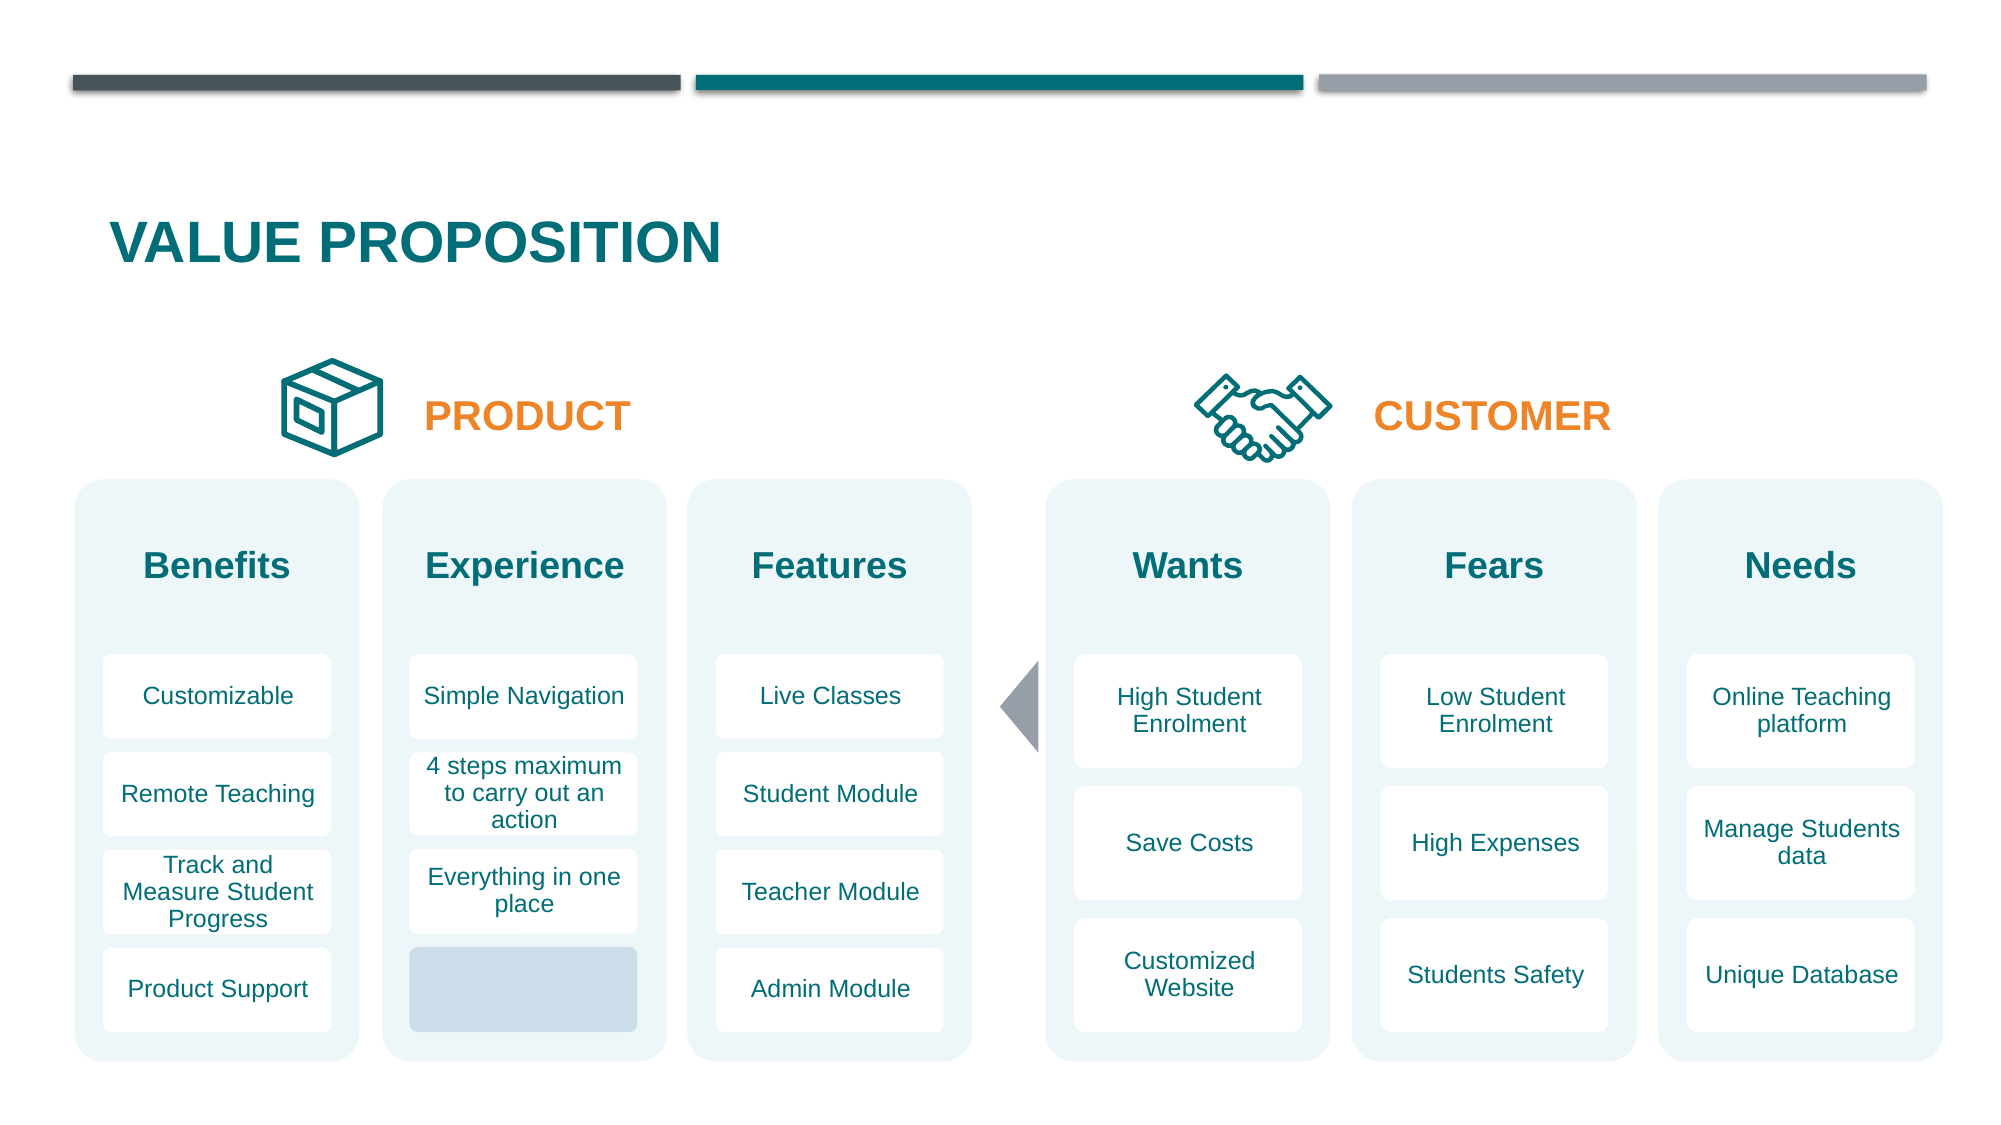

# Value Proposition

PRODUCT
CUSTOMER
Wants
High Student Enrolment
Save Costs
Customized Website
Fears
Low Student Enrolment
High Expenses
Students Safety
Needs
Online Teaching platform
Manage Students data
Unique Database
Benefits
Customizable
Remote Teaching
Track and Measure Student Progress
Product Support
Experience
Simple Navigation
4 steps maximum to carry out an action
Everything in one place

Features
Live Classes
Student Module
Teacher Module
Admin Module